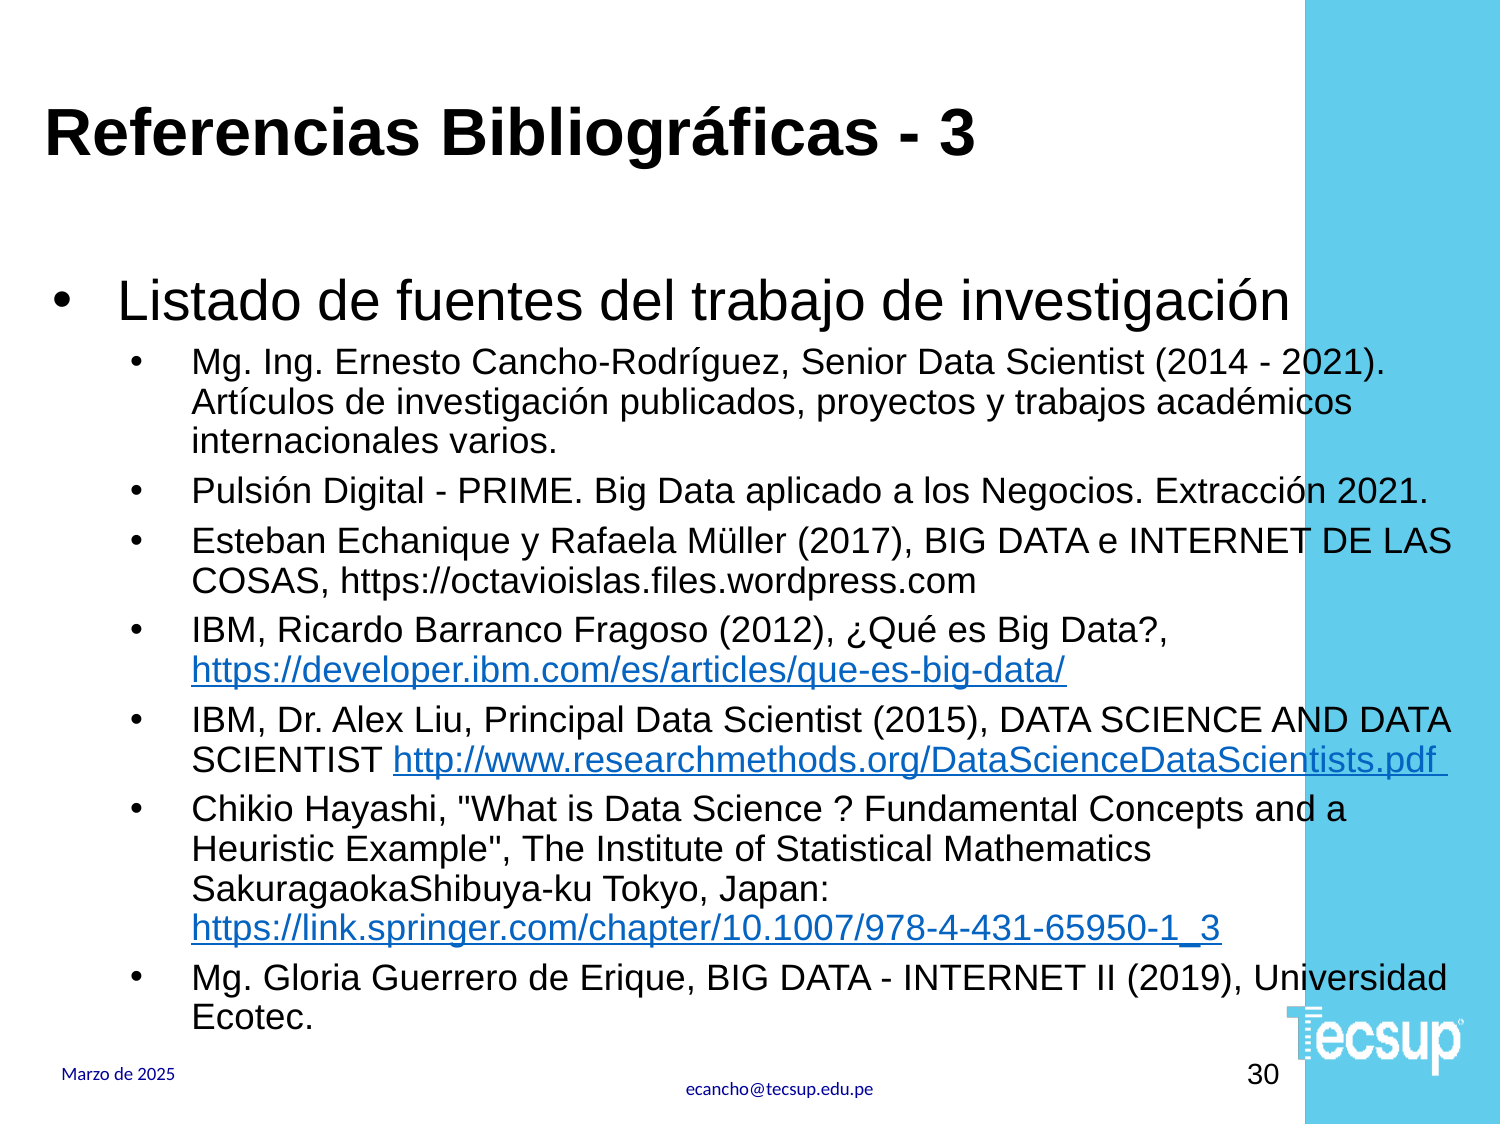

# Referencias Bibliográficas - 3
Listado de fuentes del trabajo de investigación
Mg. Ing. Ernesto Cancho-Rodríguez, Senior Data Scientist (2014 - 2021). Artículos de investigación publicados, proyectos y trabajos académicos internacionales varios.
Pulsión Digital - PRIME. Big Data aplicado a los Negocios. Extracción 2021.
Esteban Echanique y Rafaela Müller (2017), BIG DATA e INTERNET DE LAS COSAS, https://octavioislas.files.wordpress.com
IBM, Ricardo Barranco Fragoso (2012), ¿Qué es Big Data?, https://developer.ibm.com/es/articles/que-es-big-data/
IBM, Dr. Alex Liu, Principal Data Scientist (2015), DATA SCIENCE AND DATA SCIENTIST http://www.researchmethods.org/DataScienceDataScientists.pdf
Chikio Hayashi, "What is Data Science ? Fundamental Concepts and a Heuristic Example", The Institute of Statistical Mathematics SakuragaokaShibuya-ku Tokyo, Japan: https://link.springer.com/chapter/10.1007/978-4-431-65950-1_3
Mg. Gloria Guerrero de Erique, BIG DATA - INTERNET II (2019), Universidad Ecotec.

30
Marzo de 2025
ecancho@tecsup.edu.pe